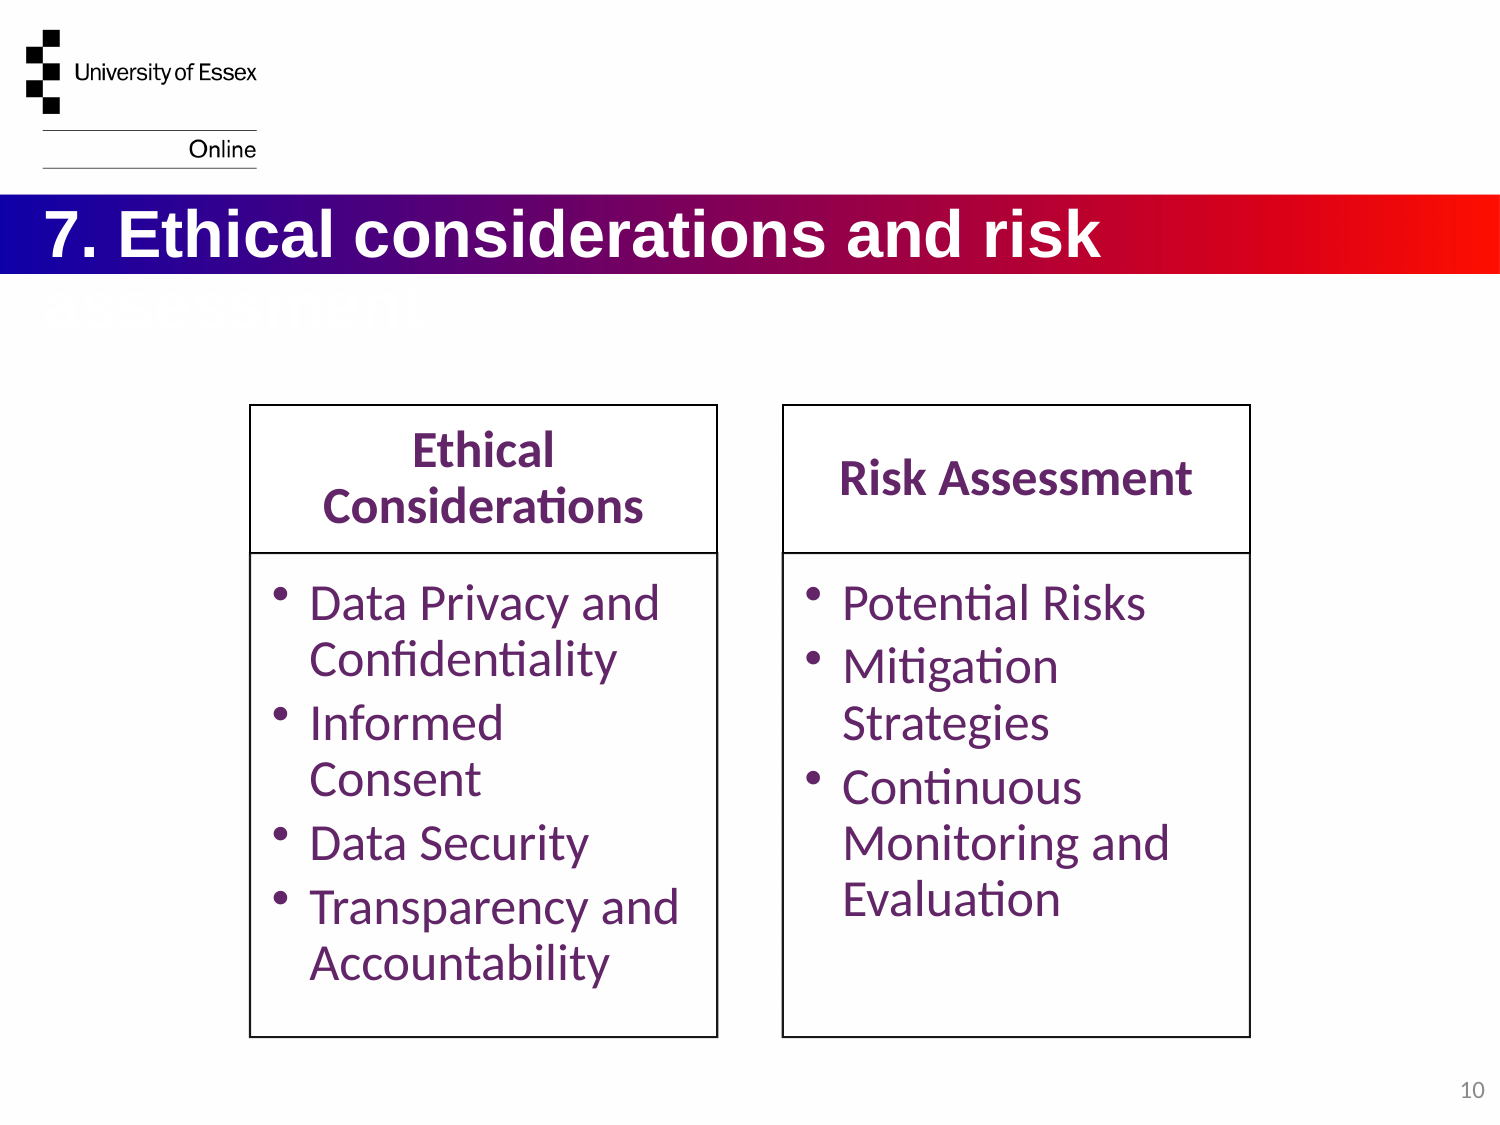

7. Ethical considerations and risk assessment
Ethical Considerations
Data Privacy and Confidentiality
Informed Consent
Data Security
Transparency and Accountability
Risk Assessment
Potential Risks
Mitigation Strategies
Continuous Monitoring and Evaluation
10